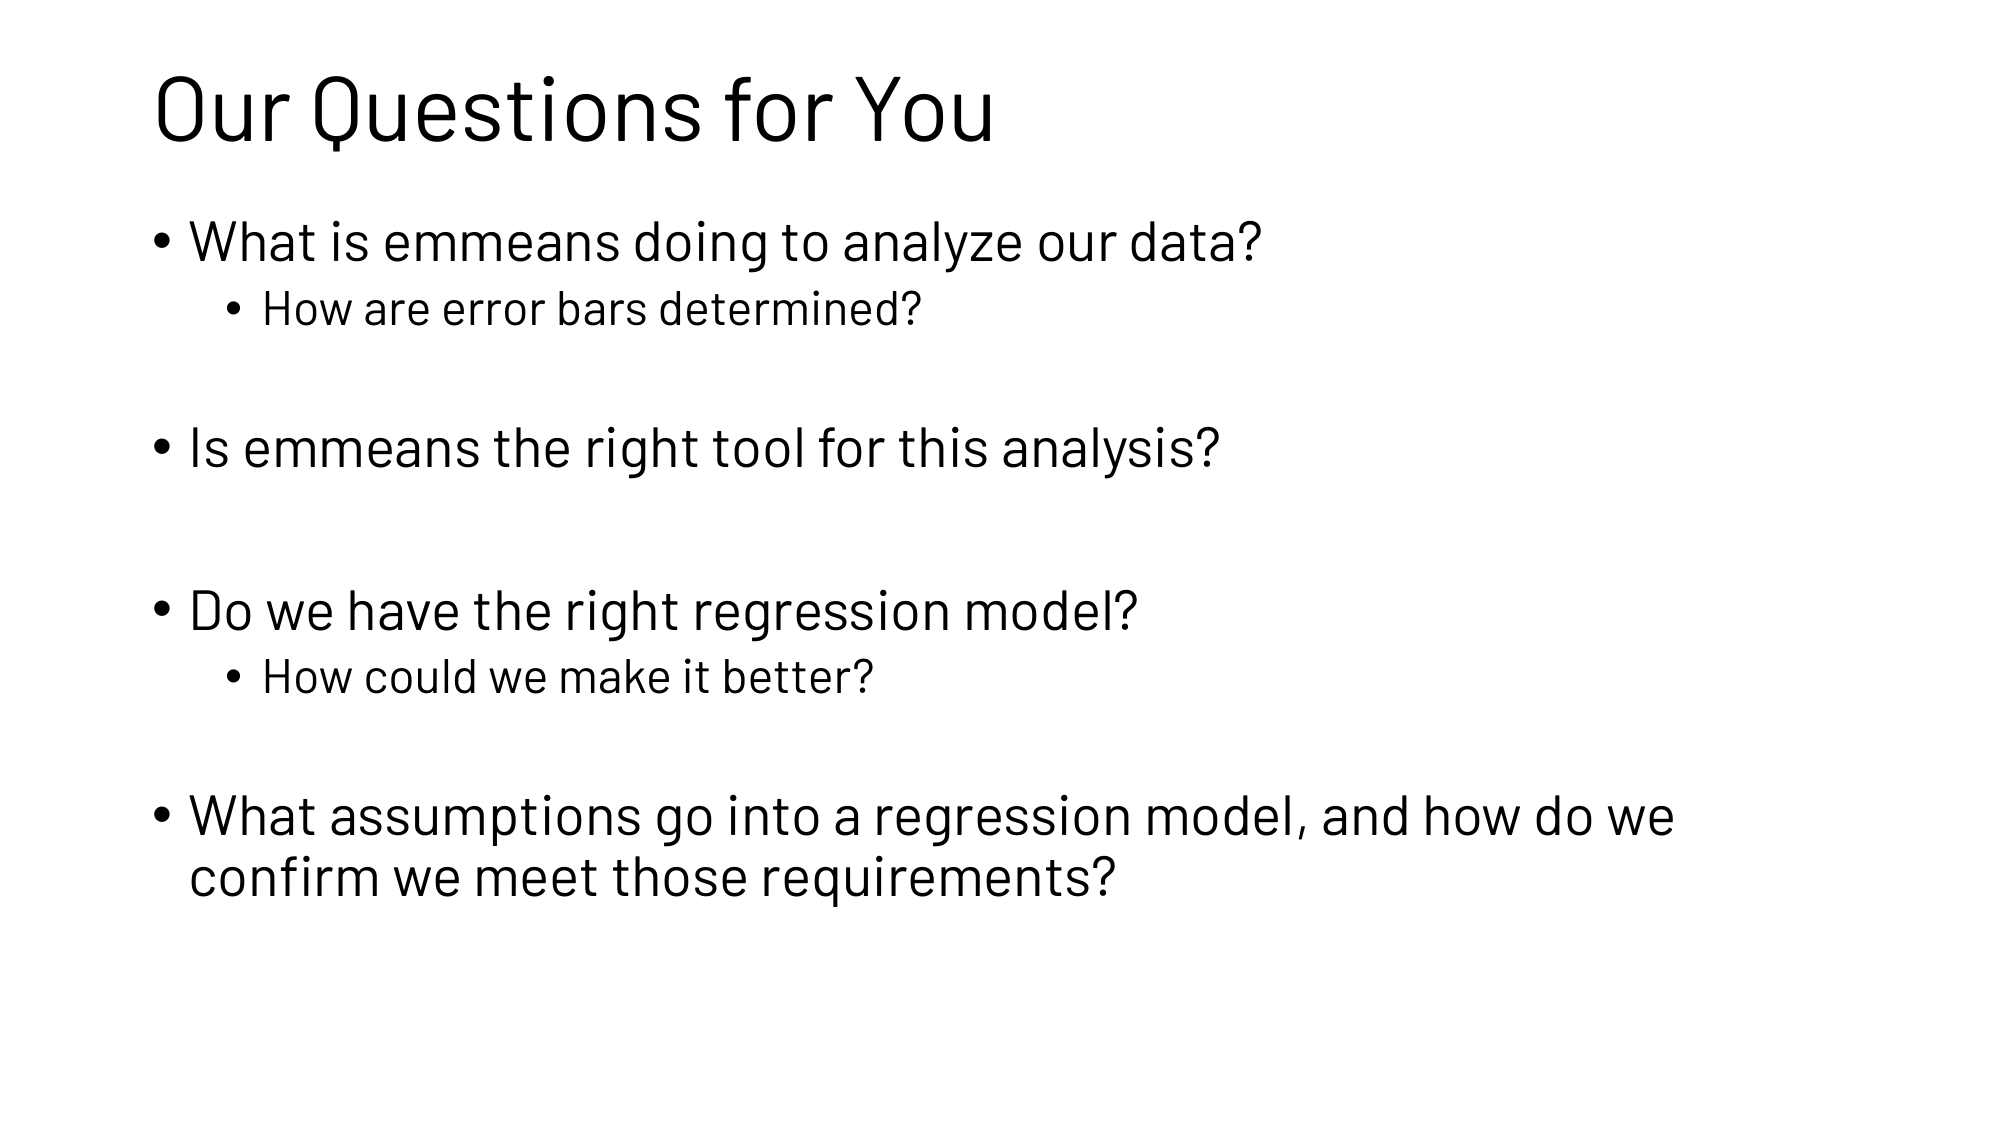

# Our Questions for You
What is emmeans doing to analyze our data?
How are error bars determined?

Is emmeans the right tool for this analysis?

Do we have the right regression model?
How could we make it better?

What assumptions go into a regression model, and how do we confirm we meet those requirements?